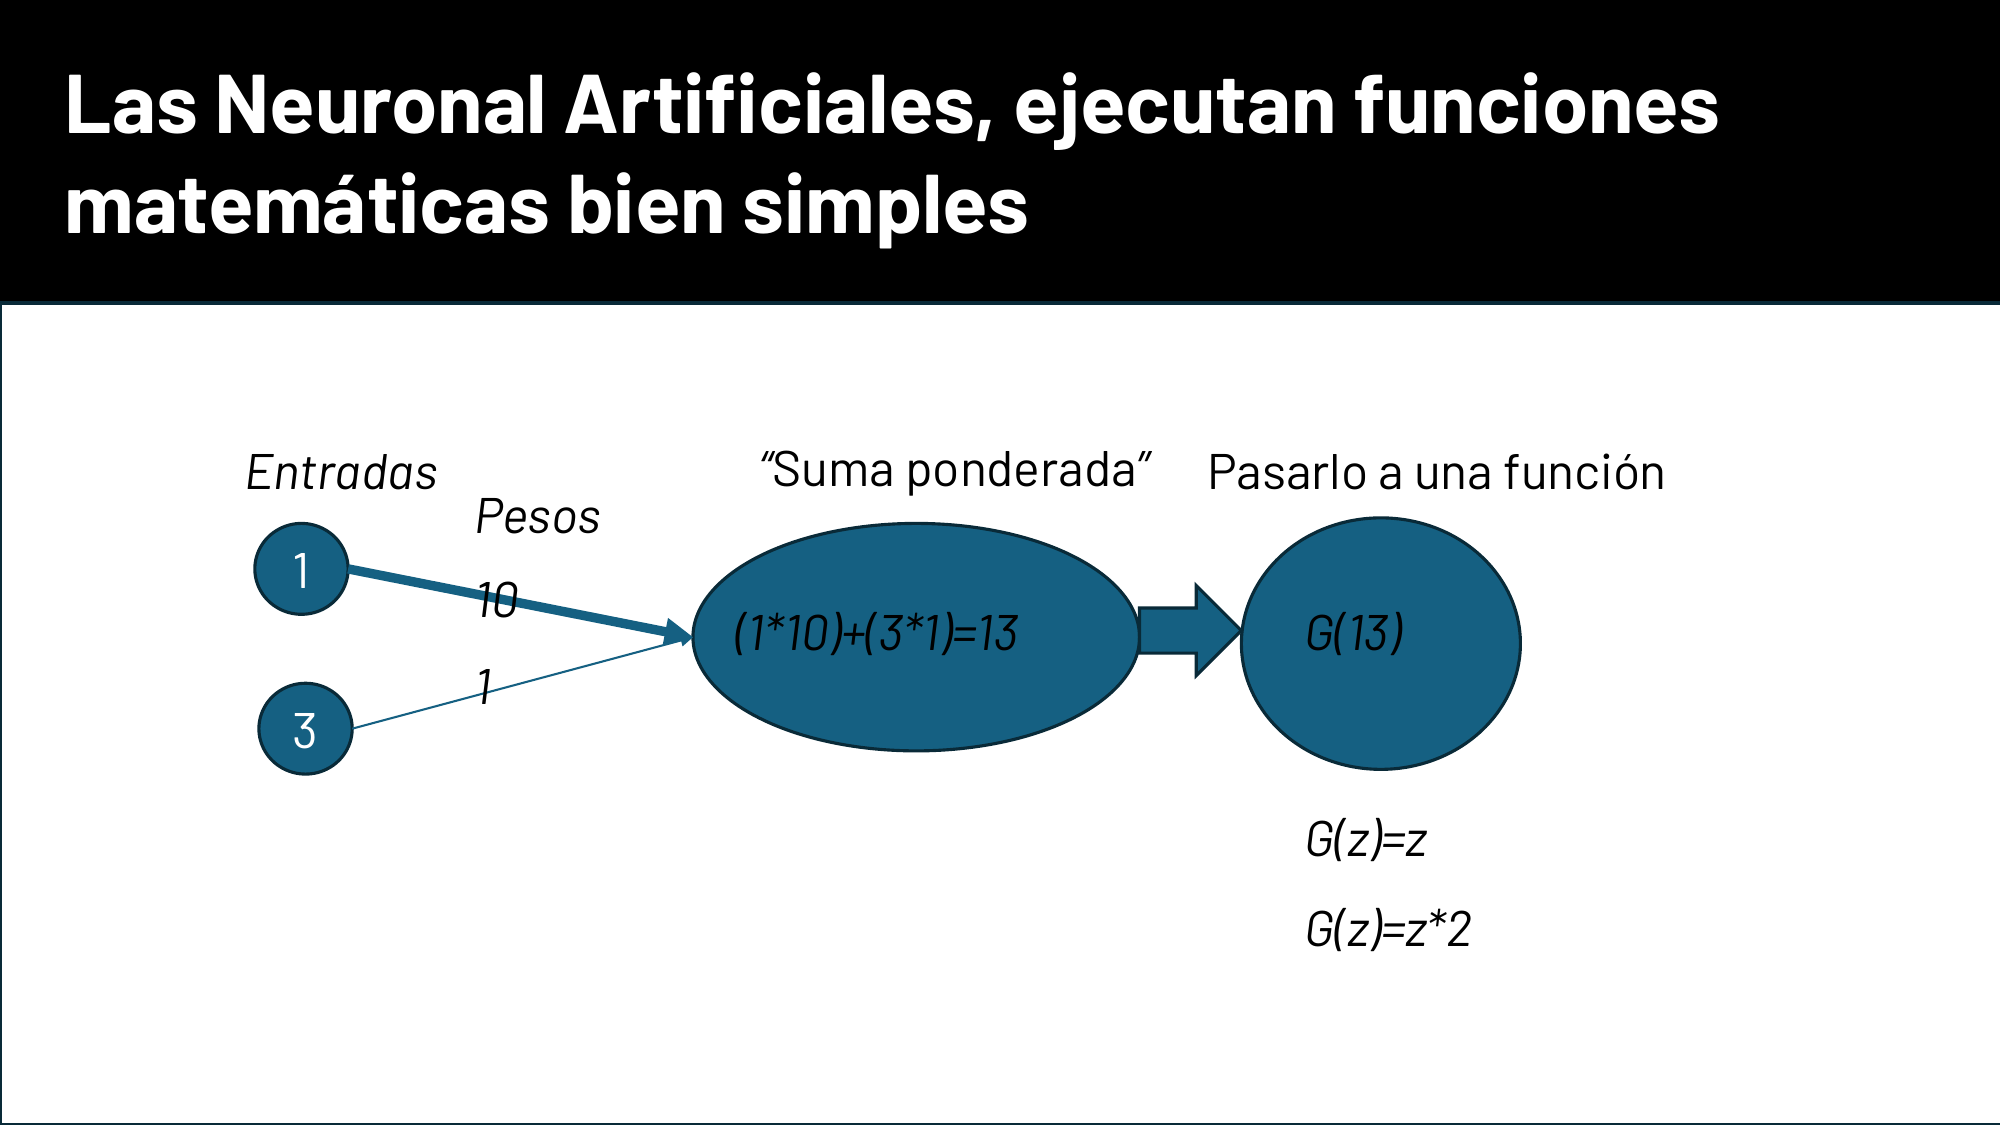

Las Neuronal Artificiales, ejecutan funciones matemáticas bien simples

“Suma ponderada”
Pasarlo a una función
Entradas
Pesos

1
10

(1*10)+(3*1)=13
G(13)
1
3
G(z)=z
G(z)=z*2
16